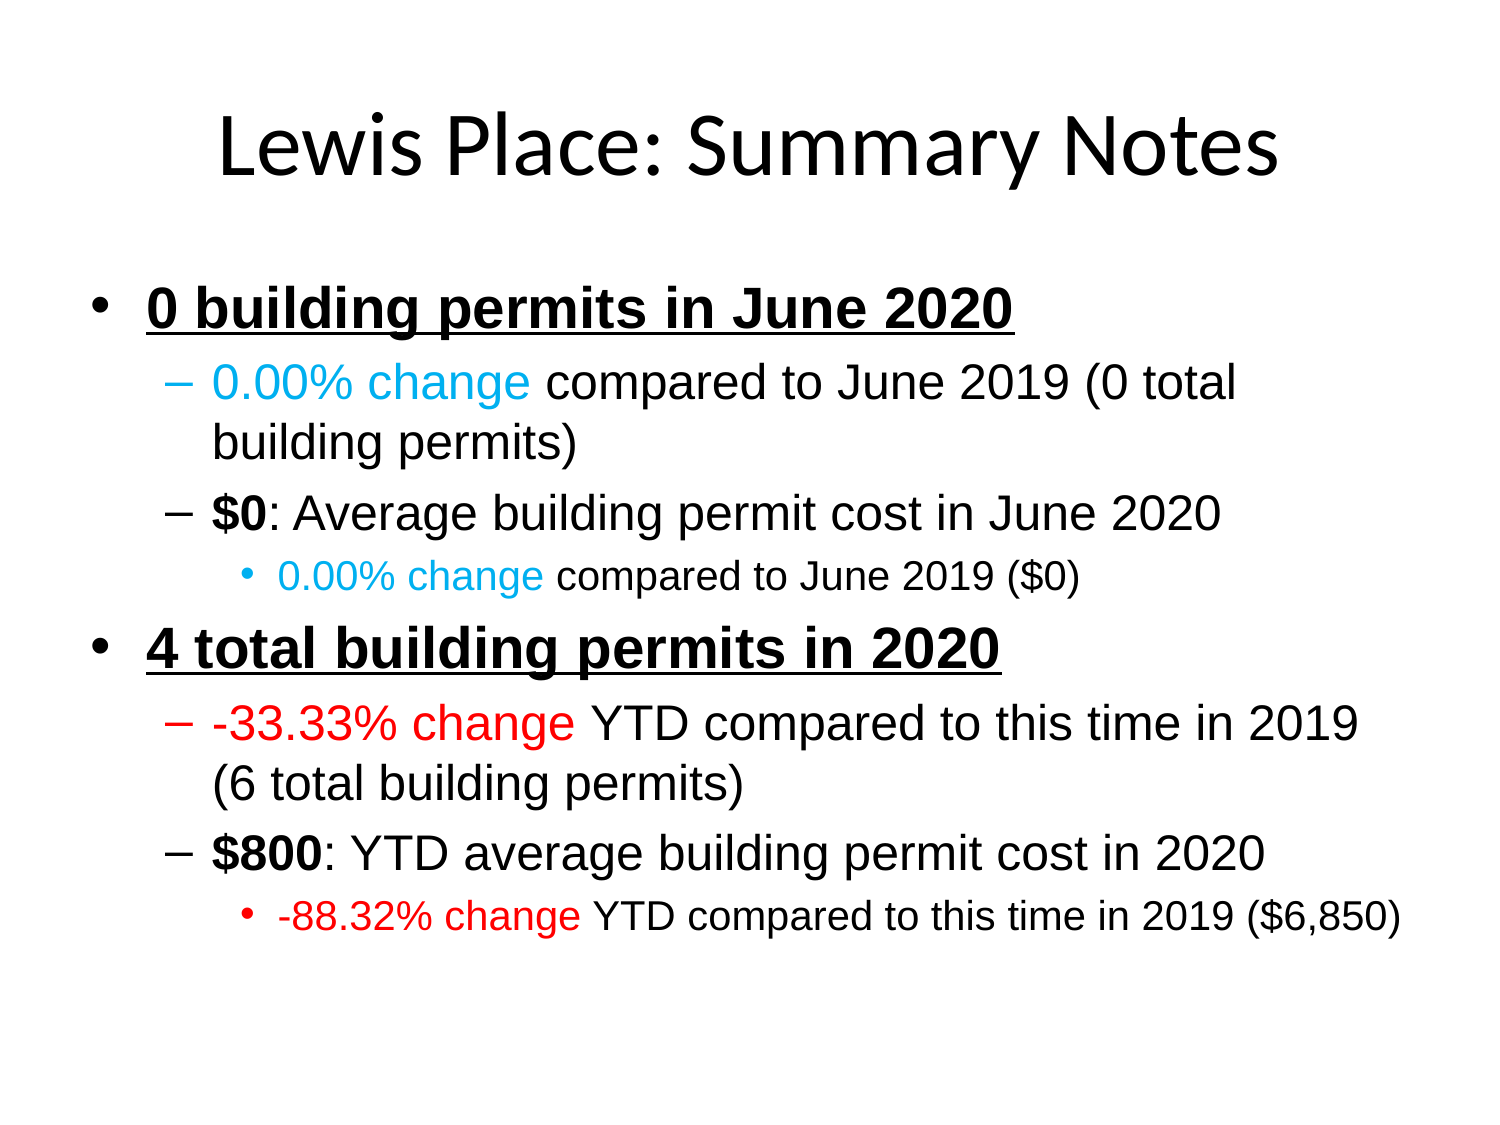

# Lewis Place: Summary Notes
0 building permits in June 2020
0.00% change compared to June 2019 (0 total building permits)
$0: Average building permit cost in June 2020
0.00% change compared to June 2019 ($0)
4 total building permits in 2020
-33.33% change YTD compared to this time in 2019 (6 total building permits)
$800: YTD average building permit cost in 2020
-88.32% change YTD compared to this time in 2019 ($6,850)